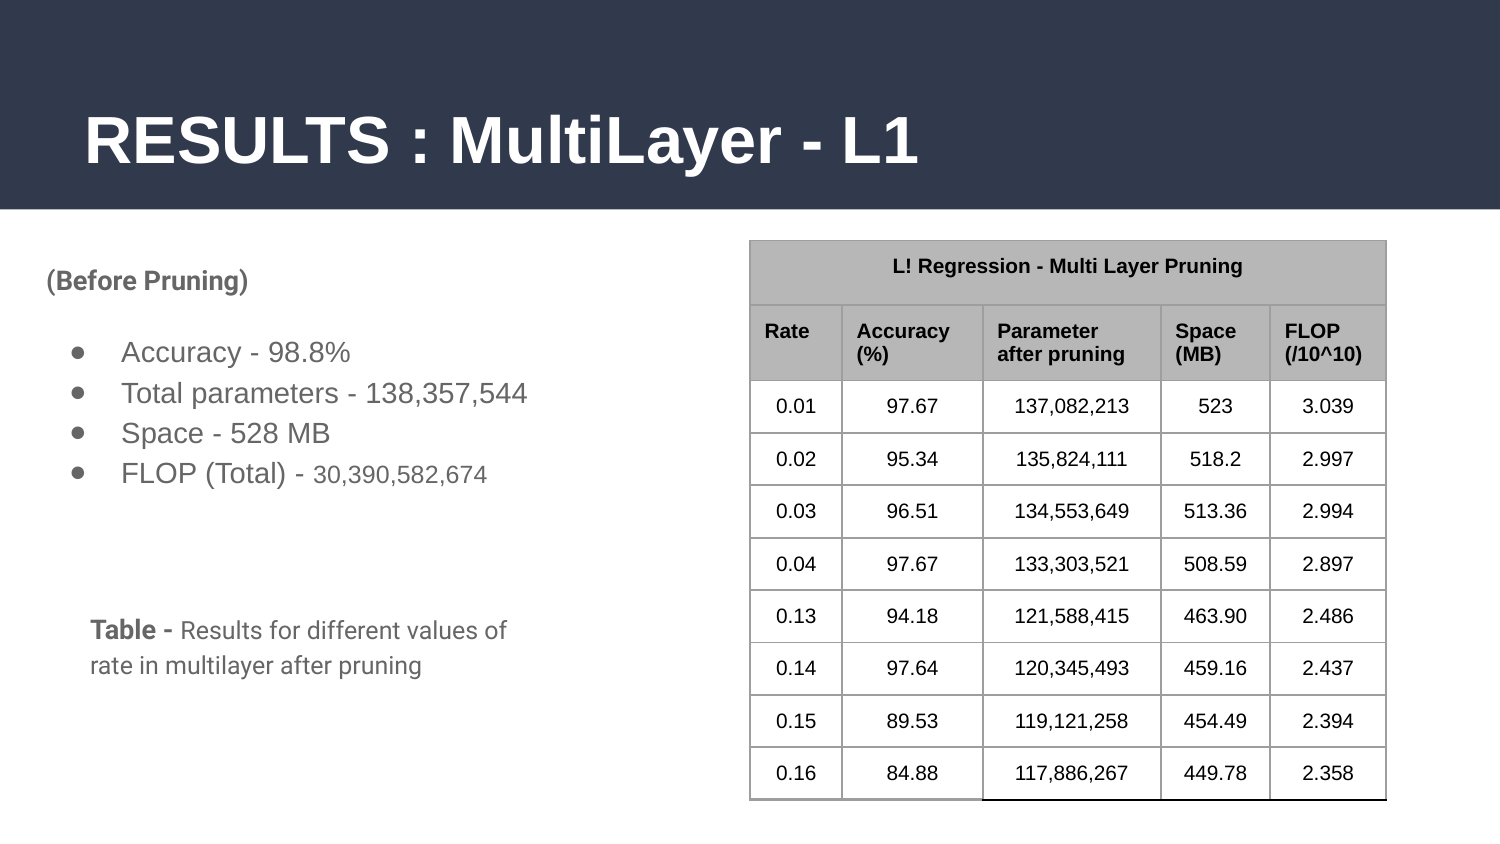

# RESULTS : MultiLayer - L1
| L! Regression - Multi Layer Pruning |  |  |  |  |
| --- | --- | --- | --- | --- |
| Rate | Accuracy (%) | Parameter after pruning | Space (MB) | FLOP (/10^10) |
| 0.01 | 97.67 | 137,082,213 | 523 | 3.039 |
| 0.02 | 95.34 | 135,824,111 | 518.2 | 2.997 |
| 0.03 | 96.51 | 134,553,649 | 513.36 | 2.994 |
| 0.04 | 97.67 | 133,303,521 | 508.59 | 2.897 |
| 0.13 | 94.18 | 121,588,415 | 463.90 | 2.486 |
| 0.14 | 97.64 | 120,345,493 | 459.16 | 2.437 |
| 0.15 | 89.53 | 119,121,258 | 454.49 | 2.394 |
| 0.16 | 84.88 | 117,886,267 | 449.78 | 2.358 |
(Before Pruning)
Accuracy - 98.8%
Total parameters - 138,357,544
Space - 528 MB
FLOP (Total) - 30,390,582,674
Table - Results for different values of rate in multilayer after pruning